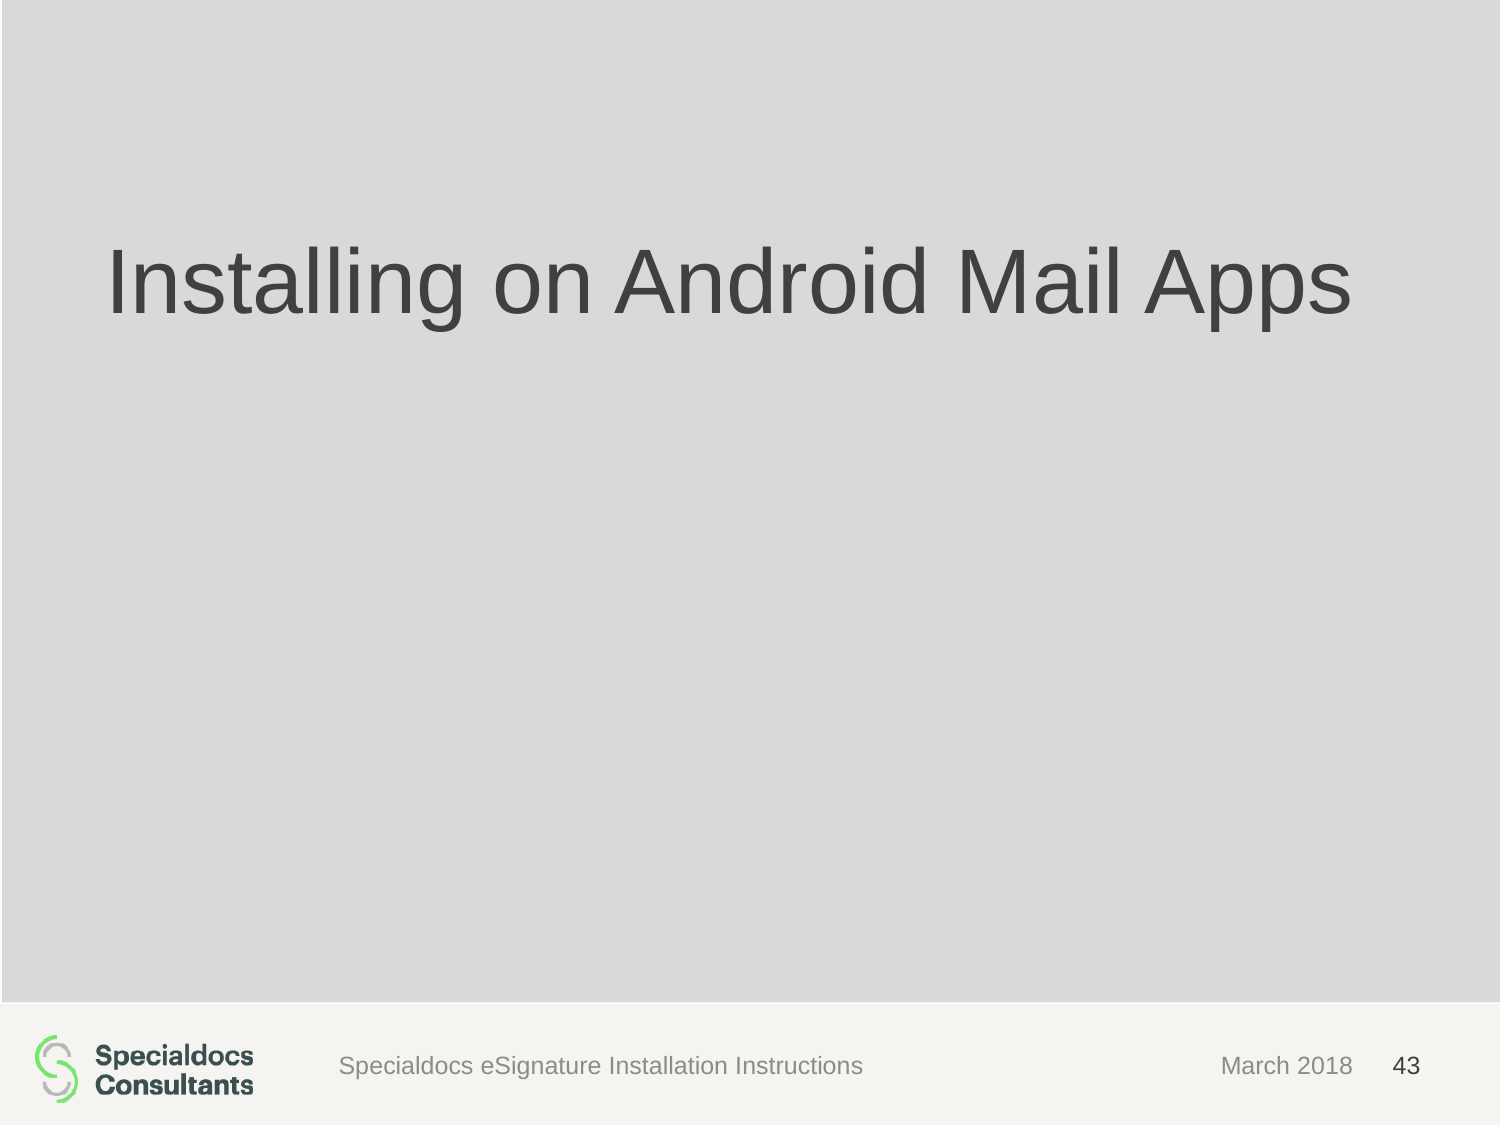

Installing on Android Mail Apps
Specialdocs eSignature Installation Instructions
March 2018
43